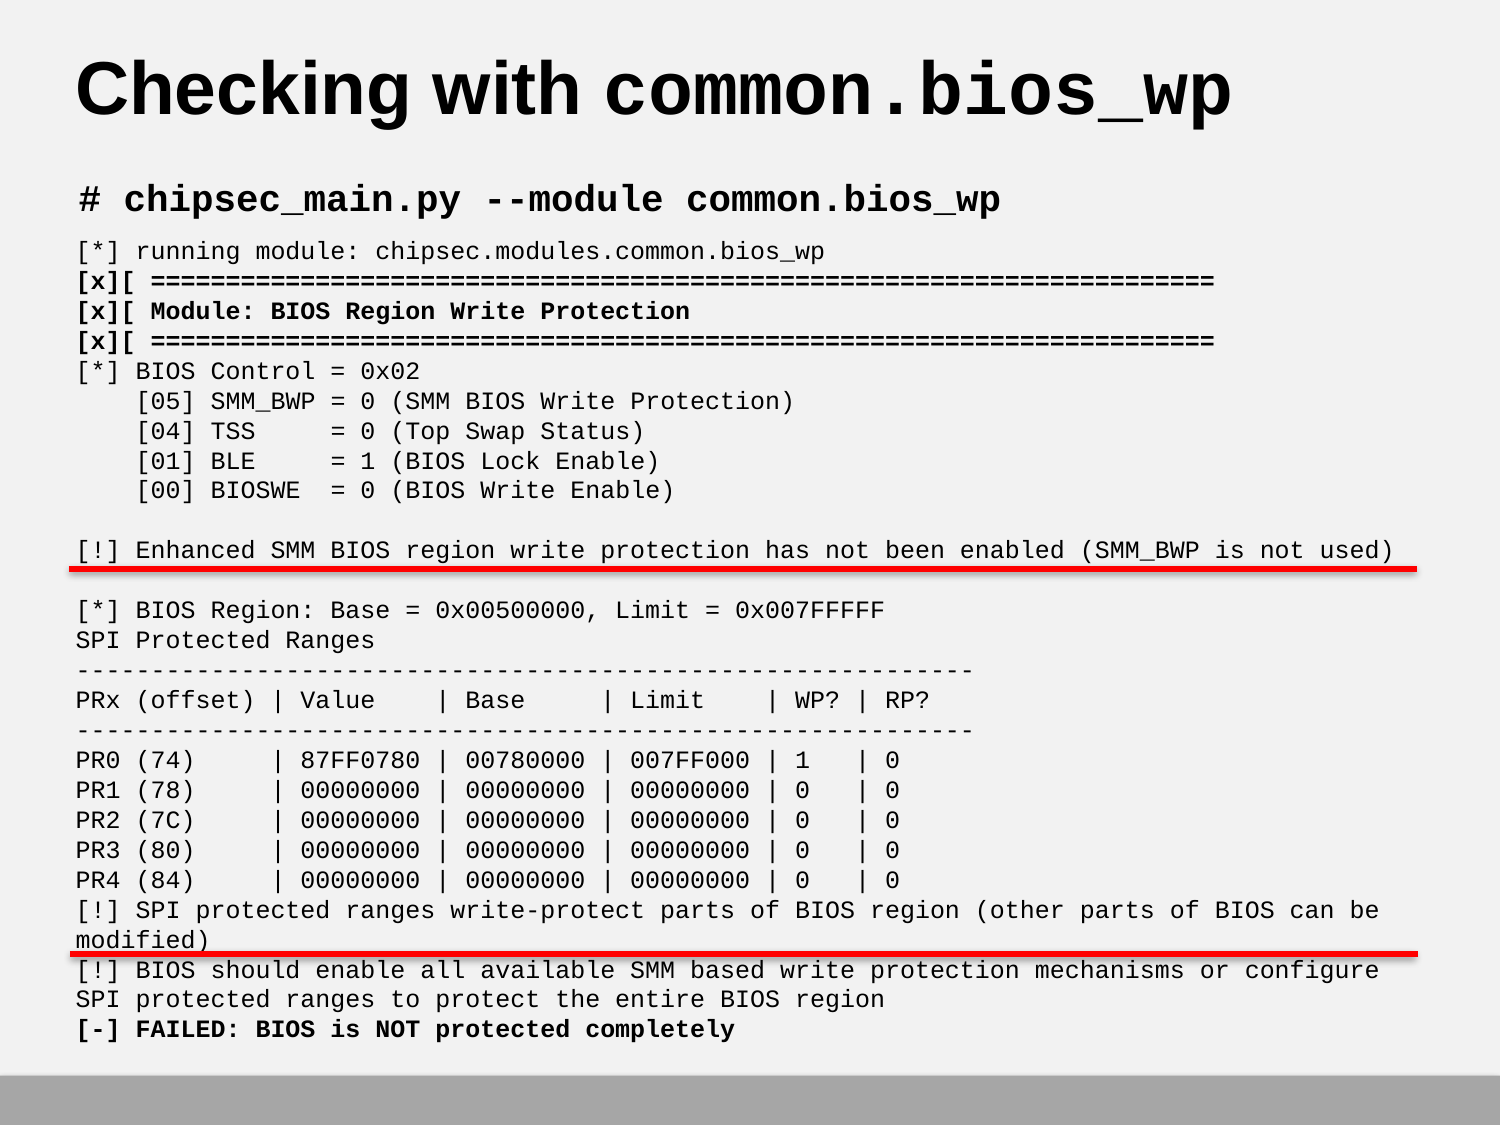

# Checking with common.bios_wp
# chipsec_main.py --module common.bios_wp
[*] running module: chipsec.modules.common.bios_wp
[x][ =======================================================================
[x][ Module: BIOS Region Write Protection
[x][ =======================================================================
[*] BIOS Control = 0x02
    [05] SMM_BWP = 0 (SMM BIOS Write Protection)
    [04] TSS     = 0 (Top Swap Status)
    [01] BLE     = 1 (BIOS Lock Enable)
    [00] BIOSWE  = 0 (BIOS Write Enable)

[!] Enhanced SMM BIOS region write protection has not been enabled (SMM_BWP is not used)

[*] BIOS Region: Base = 0x00500000, Limit = 0x007FFFFF
SPI Protected Ranges
------------------------------------------------------------
PRx (offset) | Value    | Base     | Limit    | WP? | RP?
------------------------------------------------------------
PR0 (74)     | 87FF0780 | 00780000 | 007FF000 | 1   | 0
PR1 (78)     | 00000000 | 00000000 | 00000000 | 0   | 0
PR2 (7C)     | 00000000 | 00000000 | 00000000 | 0   | 0
PR3 (80)     | 00000000 | 00000000 | 00000000 | 0   | 0
PR4 (84)     | 00000000 | 00000000 | 00000000 | 0   | 0
[!] SPI protected ranges write-protect parts of BIOS region (other parts of BIOS can be modified)
[!] BIOS should enable all available SMM based write protection mechanisms or configure SPI protected ranges to protect the entire BIOS region
[-] FAILED: BIOS is NOT protected completely